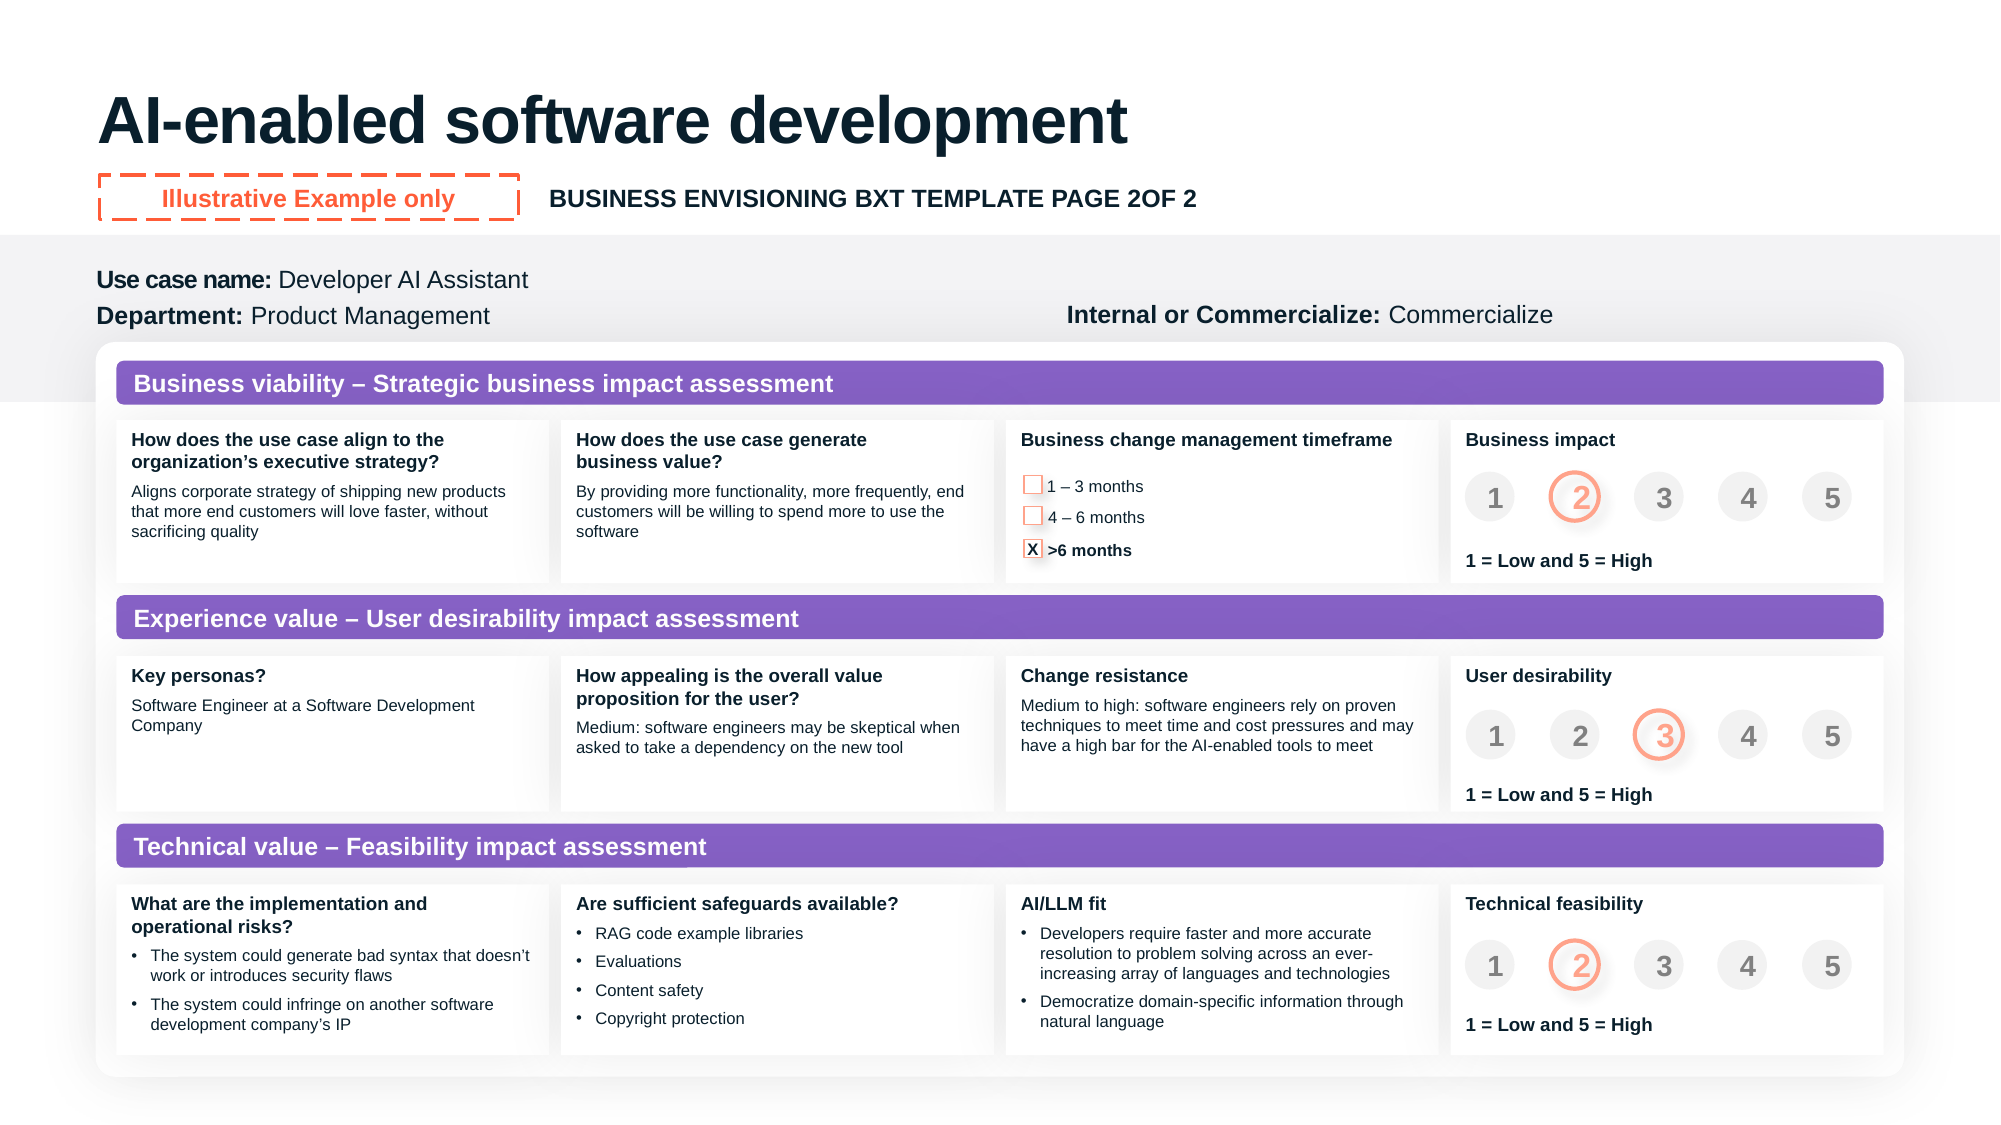

# AI-enabled software development
Illustrative Example only
Business Envisioning BXT Template Page 2of 2

Use case name: Developer AI Assistant
Department: Product Management
Internal or Commercialize: Commercialize

Business viability – Strategic business impact assessment
How does the use case align to the organization’s executive strategy?
Aligns corporate strategy of shipping new products that more end customers will love faster, without sacrificing quality
How does the use case generate
business value?
By providing more functionality, more frequently, end customers will be willing to spend more to use the software
Business change management timeframe

Business impact
1
2
3
4
5

1 – 3 months

4 – 6 months
X
>6 months
1 = Low and 5 = High
Experience value – User desirability impact assessment
Key personas?
Software Engineer at a Software Development Company
How appealing is the overall value proposition for the user?
Medium: software engineers may be skeptical when asked to take a dependency on the new tool
Change resistance
Medium to high: software engineers rely on proven techniques to meet time and cost pressures and may have a high bar for the AI-enabled tools to meet
User desirability
1
2
3
4
5
1 = Low and 5 = High
Technical value – Feasibility impact assessment
What are the implementation and
operational risks?
The system could generate bad syntax that doesn’t work or introduces security flaws
The system could infringe on another software development company’s IP
Are sufficient safeguards available?
RAG code example libraries
Evaluations
Content safety
Copyright protection

AI/LLM fit
Developers require faster and more accurate resolution to problem solving across an ever-increasing array of languages and technologies
Democratize domain-specific information through natural language

Technical feasibility

1
2
3
5
4
1 = Low and 5 = High